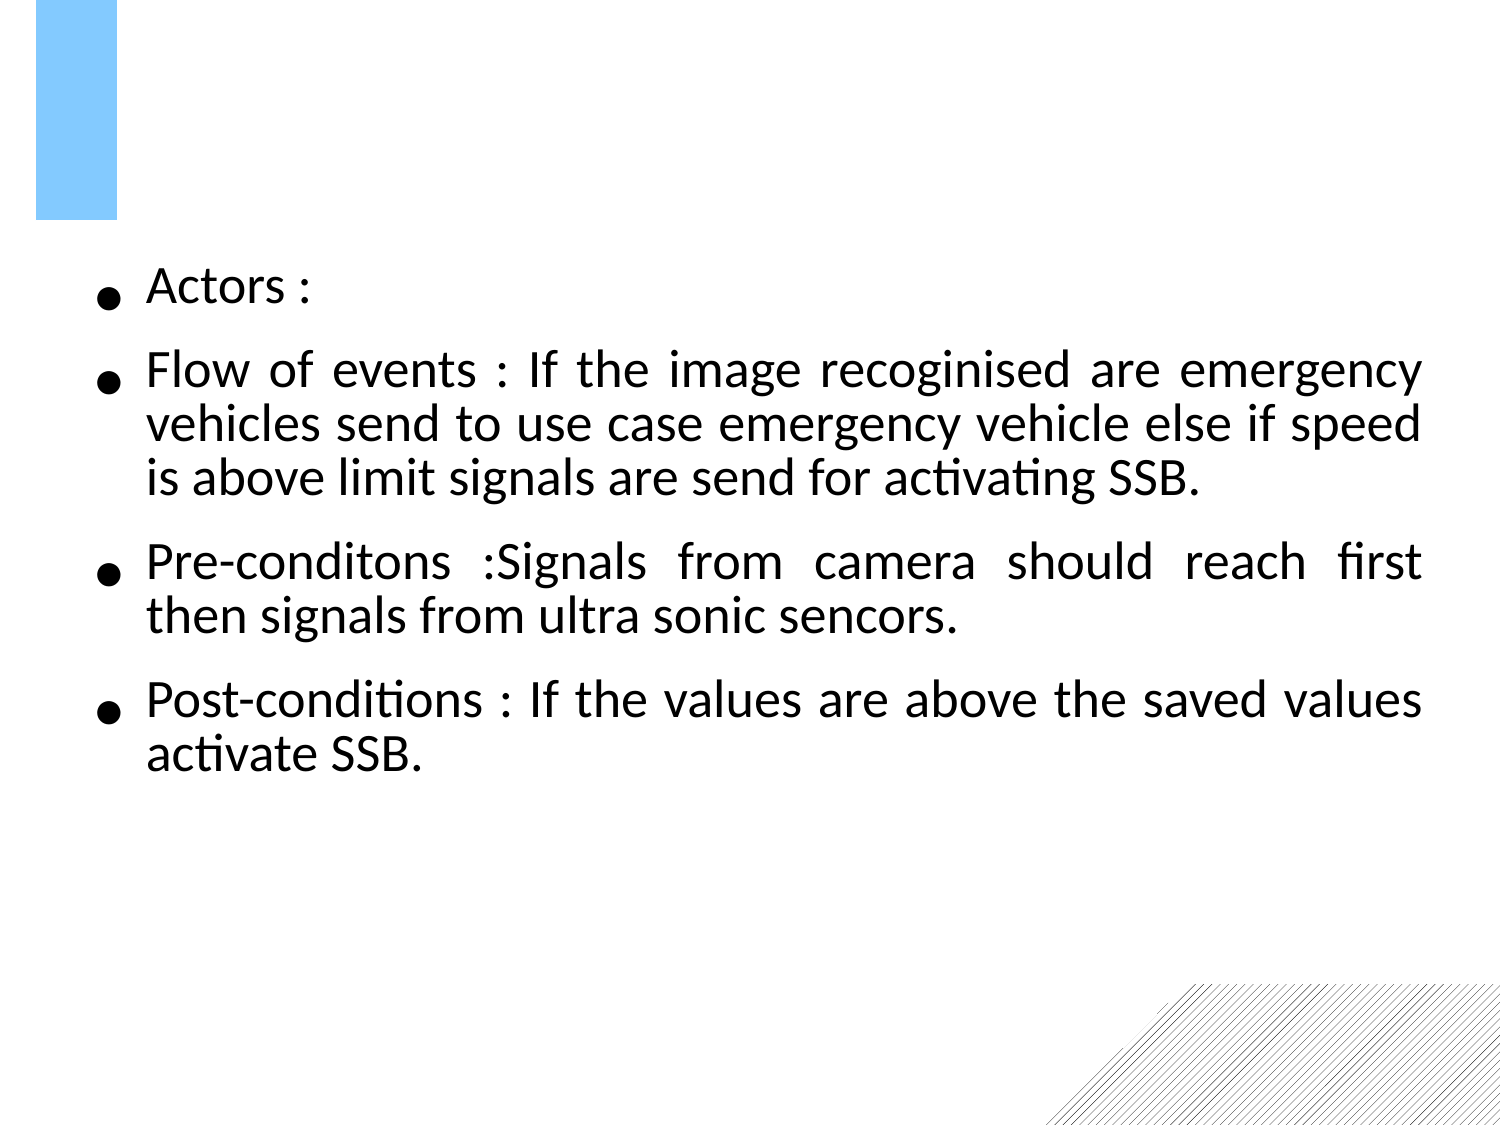

Actors :
Flow of events : If the image recoginised are emergency vehicles send to use case emergency vehicle else if speed is above limit signals are send for activating SSB.
Pre-conditons :Signals from camera should reach first then signals from ultra sonic sencors.
Post-conditions : If the values are above the saved values activate SSB.